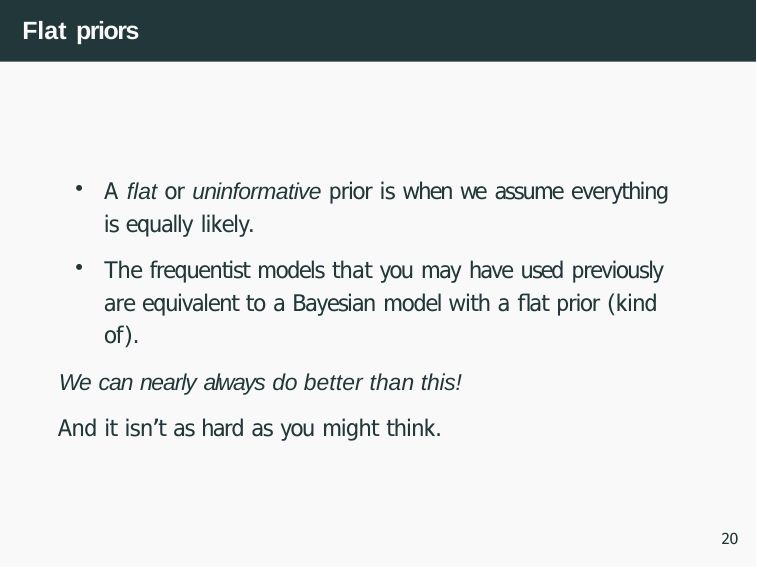

# Flat priors
A flat or uninformative prior is when we assume everything is equally likely.
The frequentist models that you may have used previously are equivalent to a Bayesian model with a flat prior (kind of).
We can nearly always do better than this!
And it isn’t as hard as you might think.
20